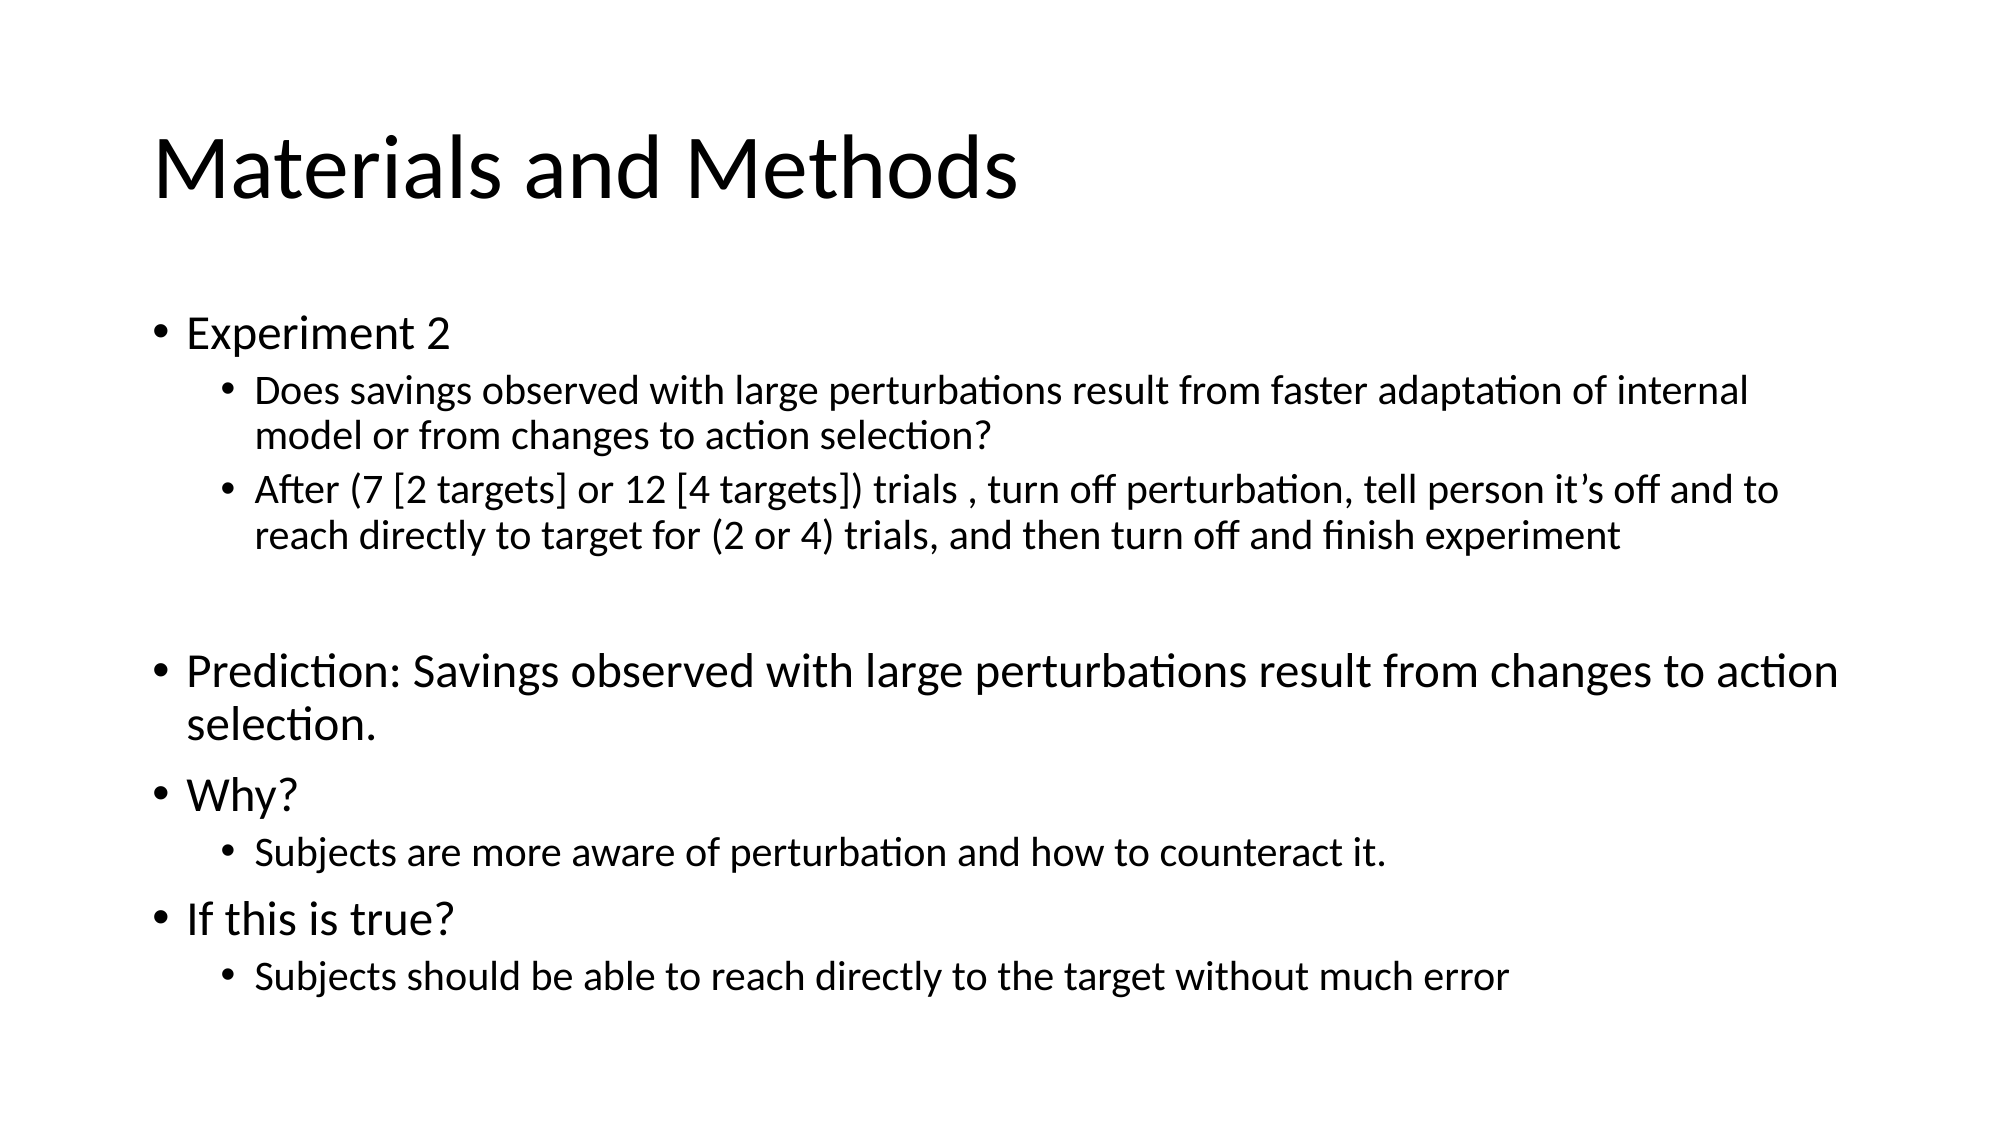

# Materials and Methods
Experiment 2
Does savings observed with large perturbations result from faster adaptation of internal model or from changes to action selection?
After (7 [2 targets] or 12 [4 targets]) trials , turn off perturbation, tell person it’s off and to reach directly to target for (2 or 4) trials, and then turn off and finish experiment

Prediction: Savings observed with large perturbations result from changes to action selection.
Why?
Subjects are more aware of perturbation and how to counteract it.
If this is true?
Subjects should be able to reach directly to the target without much error